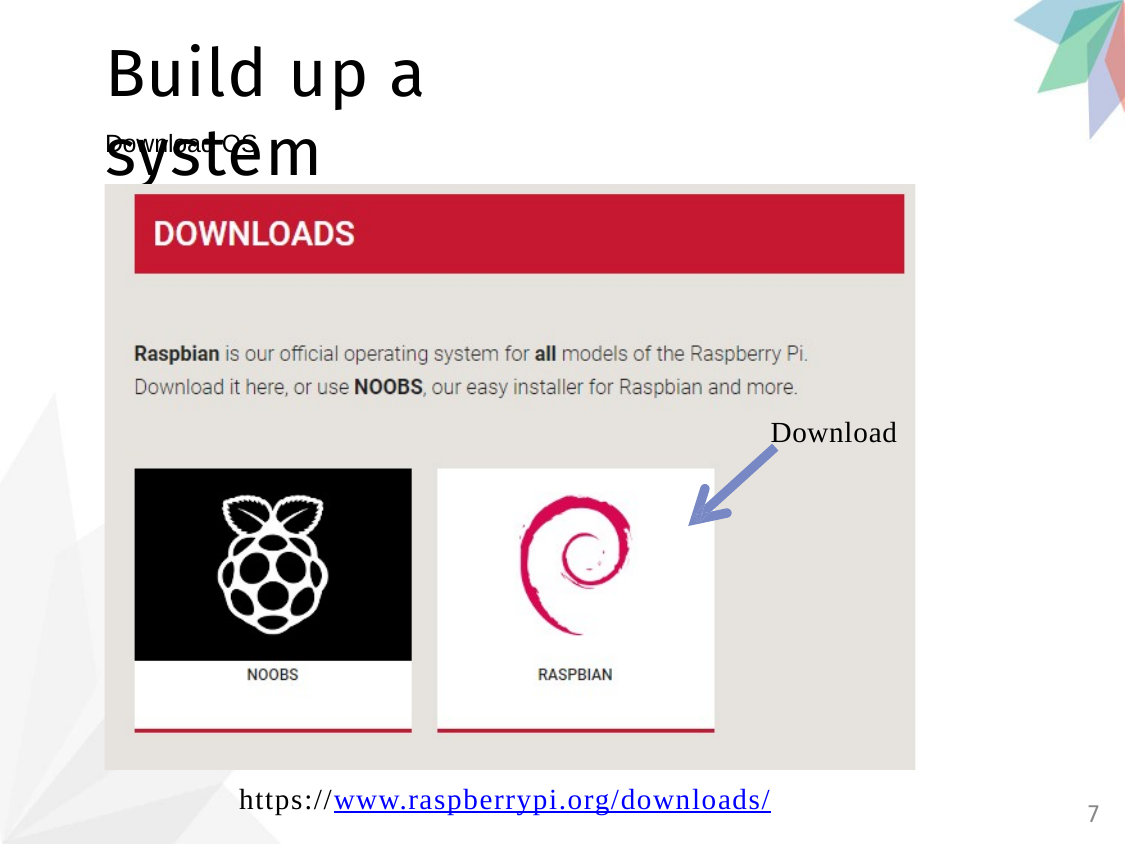

# Build up a system
Download OS

Download

https://www.raspberrypi.org/downloads/
7